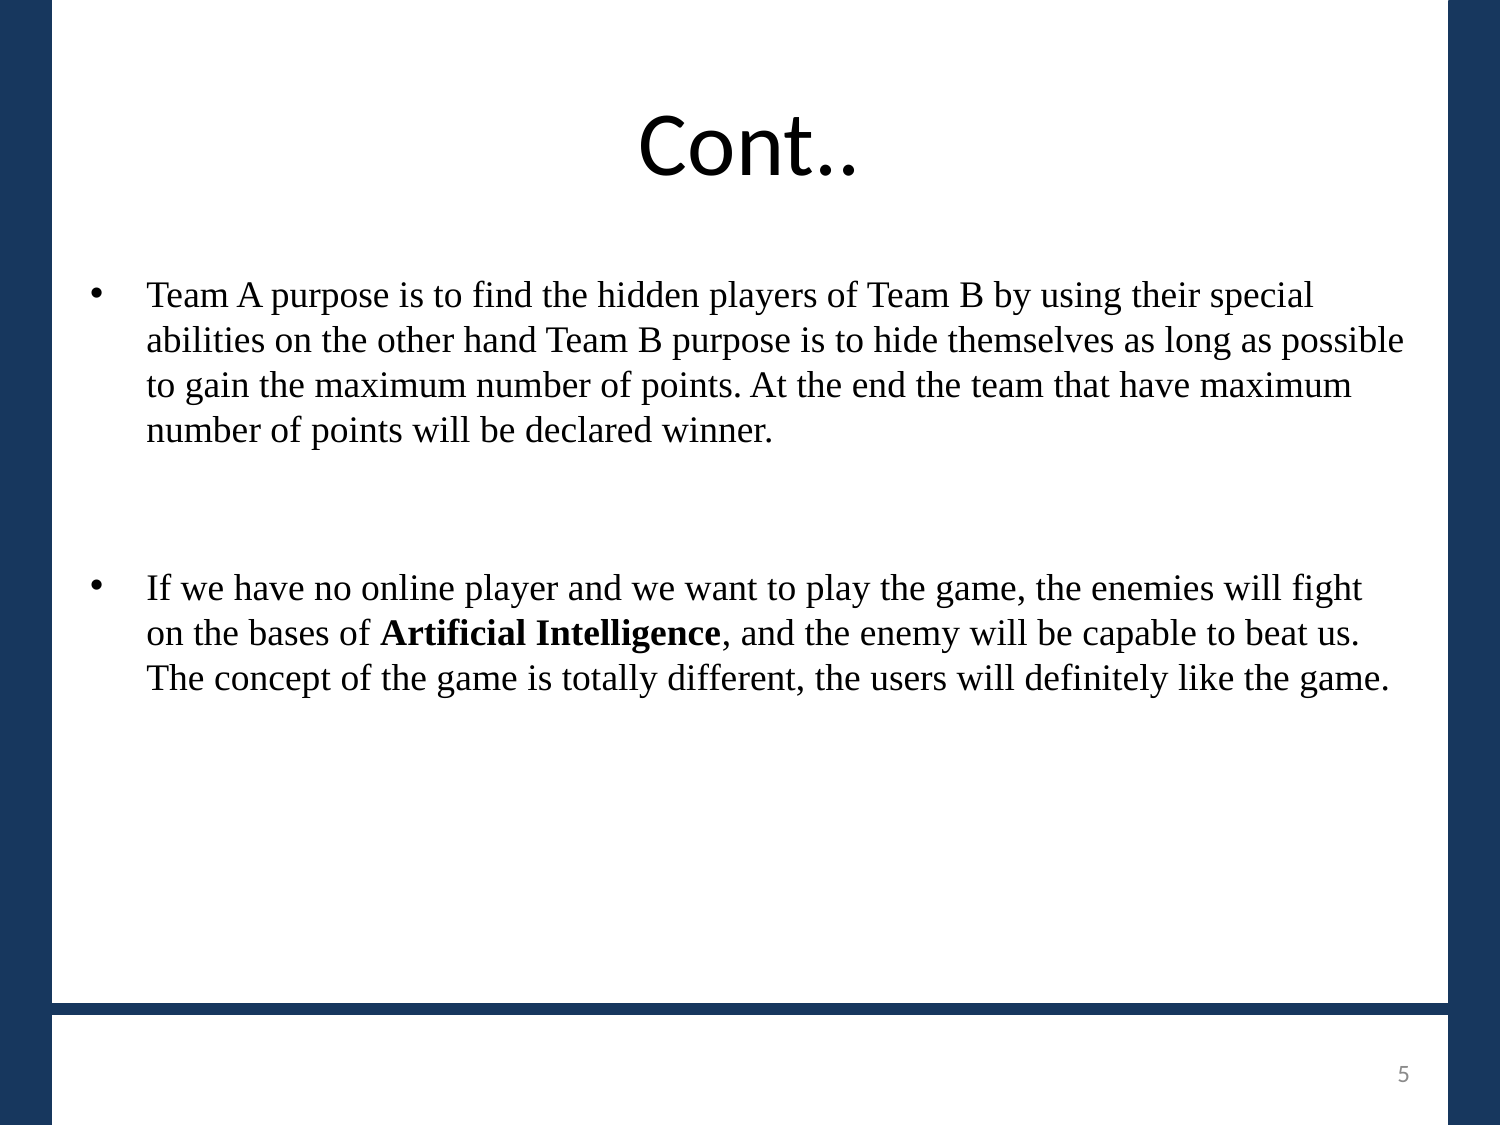

# Cont..
Team A purpose is to find the hidden players of Team B by using their special abilities on the other hand Team B purpose is to hide themselves as long as possible to gain the maximum number of points. At the end the team that have maximum number of points will be declared winner.

If we have no online player and we want to play the game, the enemies will fight on the bases of Artificial Intelligence, and the enemy will be capable to beat us. The concept of the game is totally different, the users will definitely like the game.

5